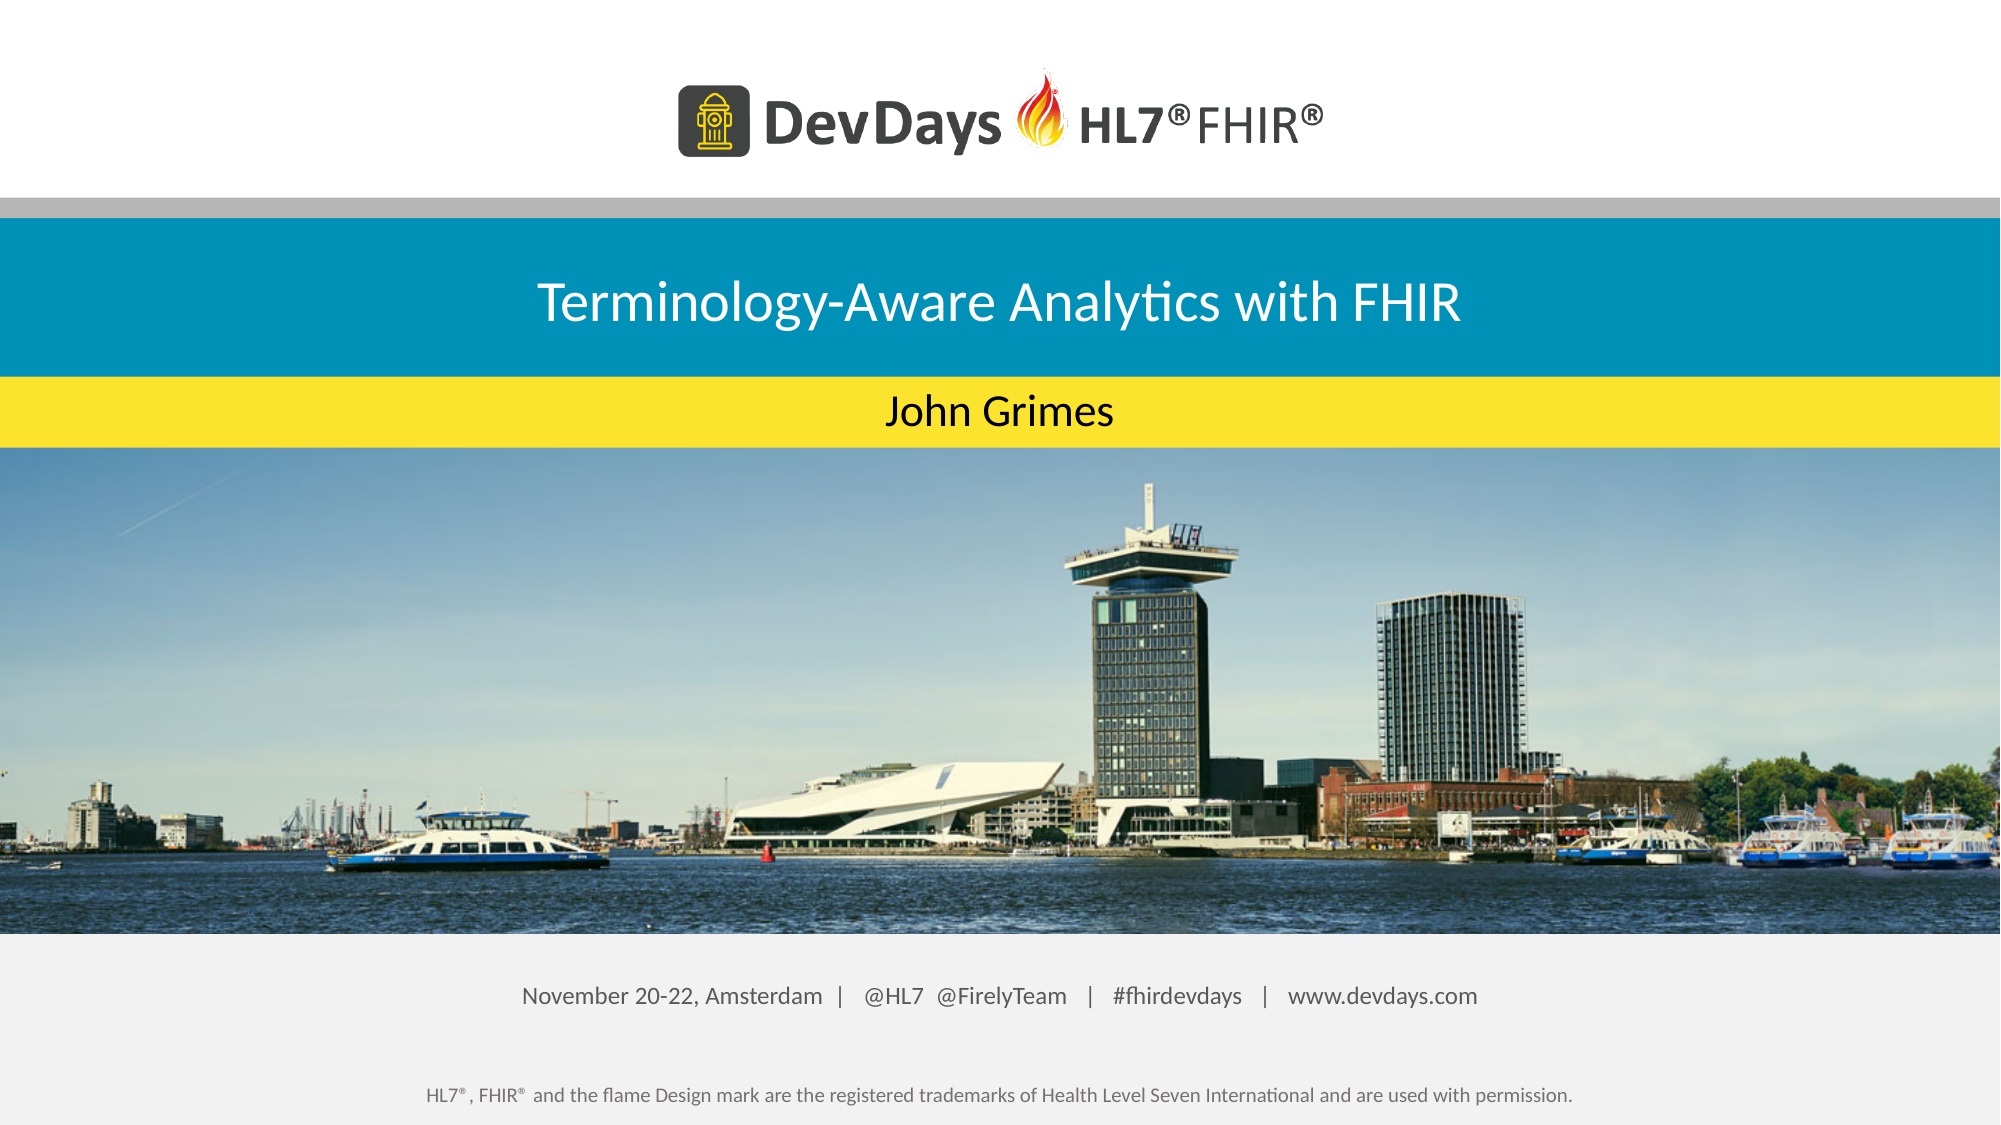

Terminology-Aware Analytics with FHIR
# John Grimes